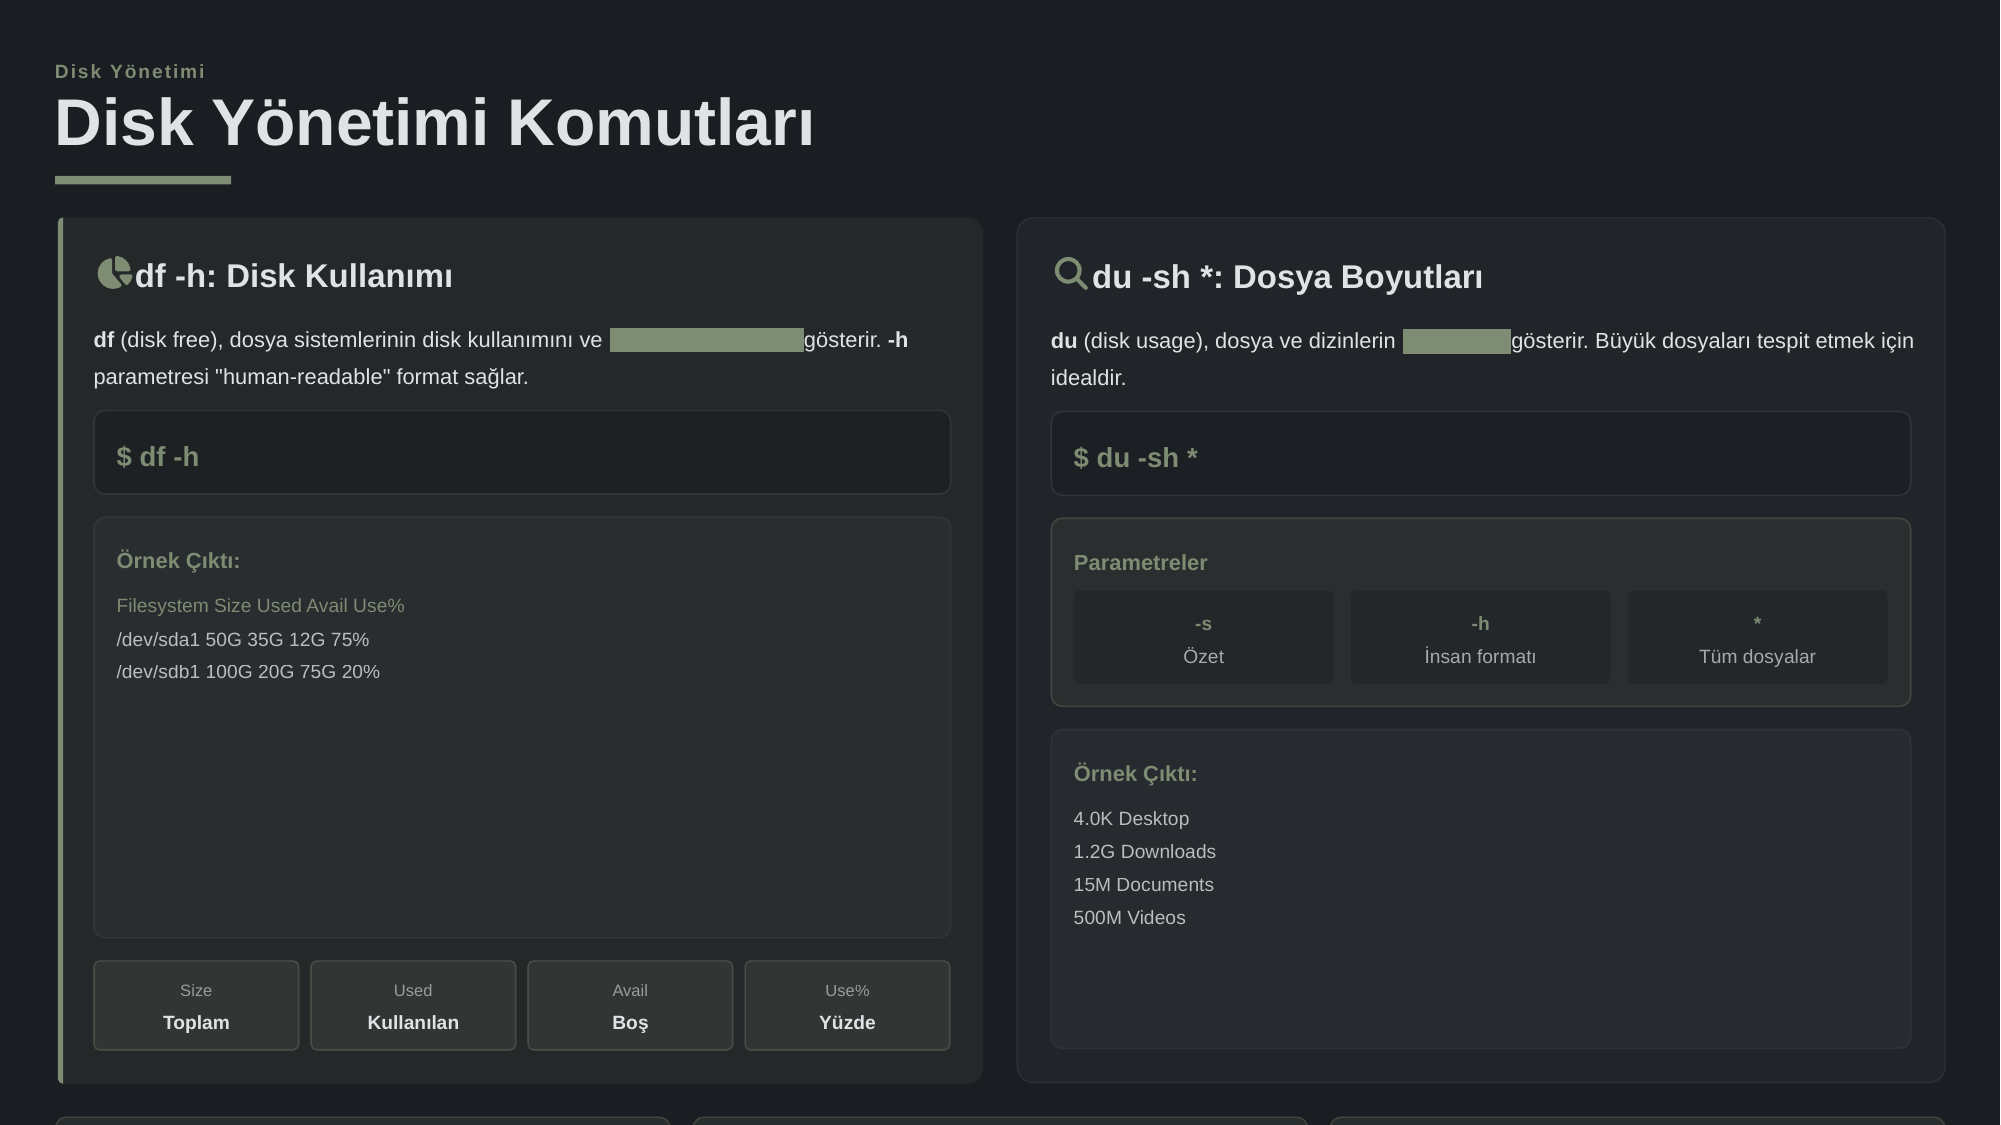

Disk Yönetimi
Disk Yönetimi Komutları

df -h: Disk Kullanımı
du -sh *: Dosya Boyutları

df (disk free), dosya sistemlerinin disk kullanımını ve boş alan durumunu gösterir. -h parametresi "human-readable" format sağlar.
du (disk usage), dosya ve dizinlerin boyutlarını gösterir. Büyük dosyaları tespit etmek için idealdir.

$ df -h
$ du -sh *

Örnek Çıktı:
Parametreler
Filesystem Size Used Avail Use%

-s
-h
*
/dev/sda1 50G 35G 12G 75%
Özet
İnsan formatı
Tüm dosyalar
/dev/sdb1 100G 20G 75G 20%

Örnek Çıktı:
4.0K Desktop
1.2G Downloads
15M Documents
500M Videos

Size
Used
Avail
Use%
Toplam
Kullanılan
Boş
Yüzde

Kritik Eşik: %80
Büyük Dosya: 50MB+
Düzenli Kontrol

Üzerindeki kullanım dikkat gerektirir
Scriptimiz bu limiti kullanıyor
Haftalık kontrol önerilir